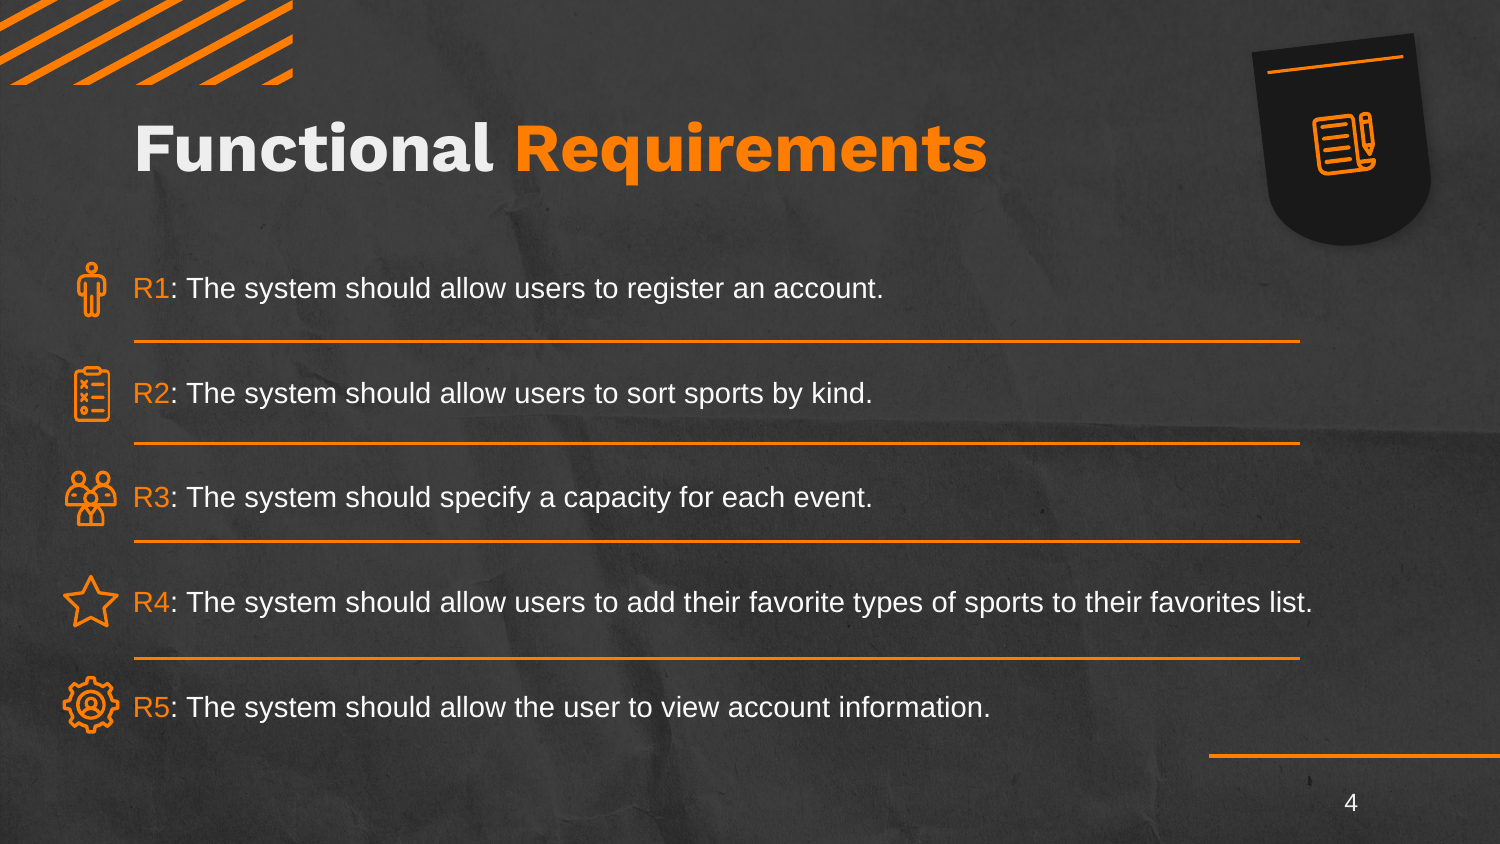

# Functional Requirements

R1: The system should allow users to register an account.

R2: The system should allow users to sort sports by kind.

R3: The system should specify a capacity for each event.

R4: The system should allow users to add their favorite types of sports to their favorites list.

R5: The system should allow the user to view account information.

4